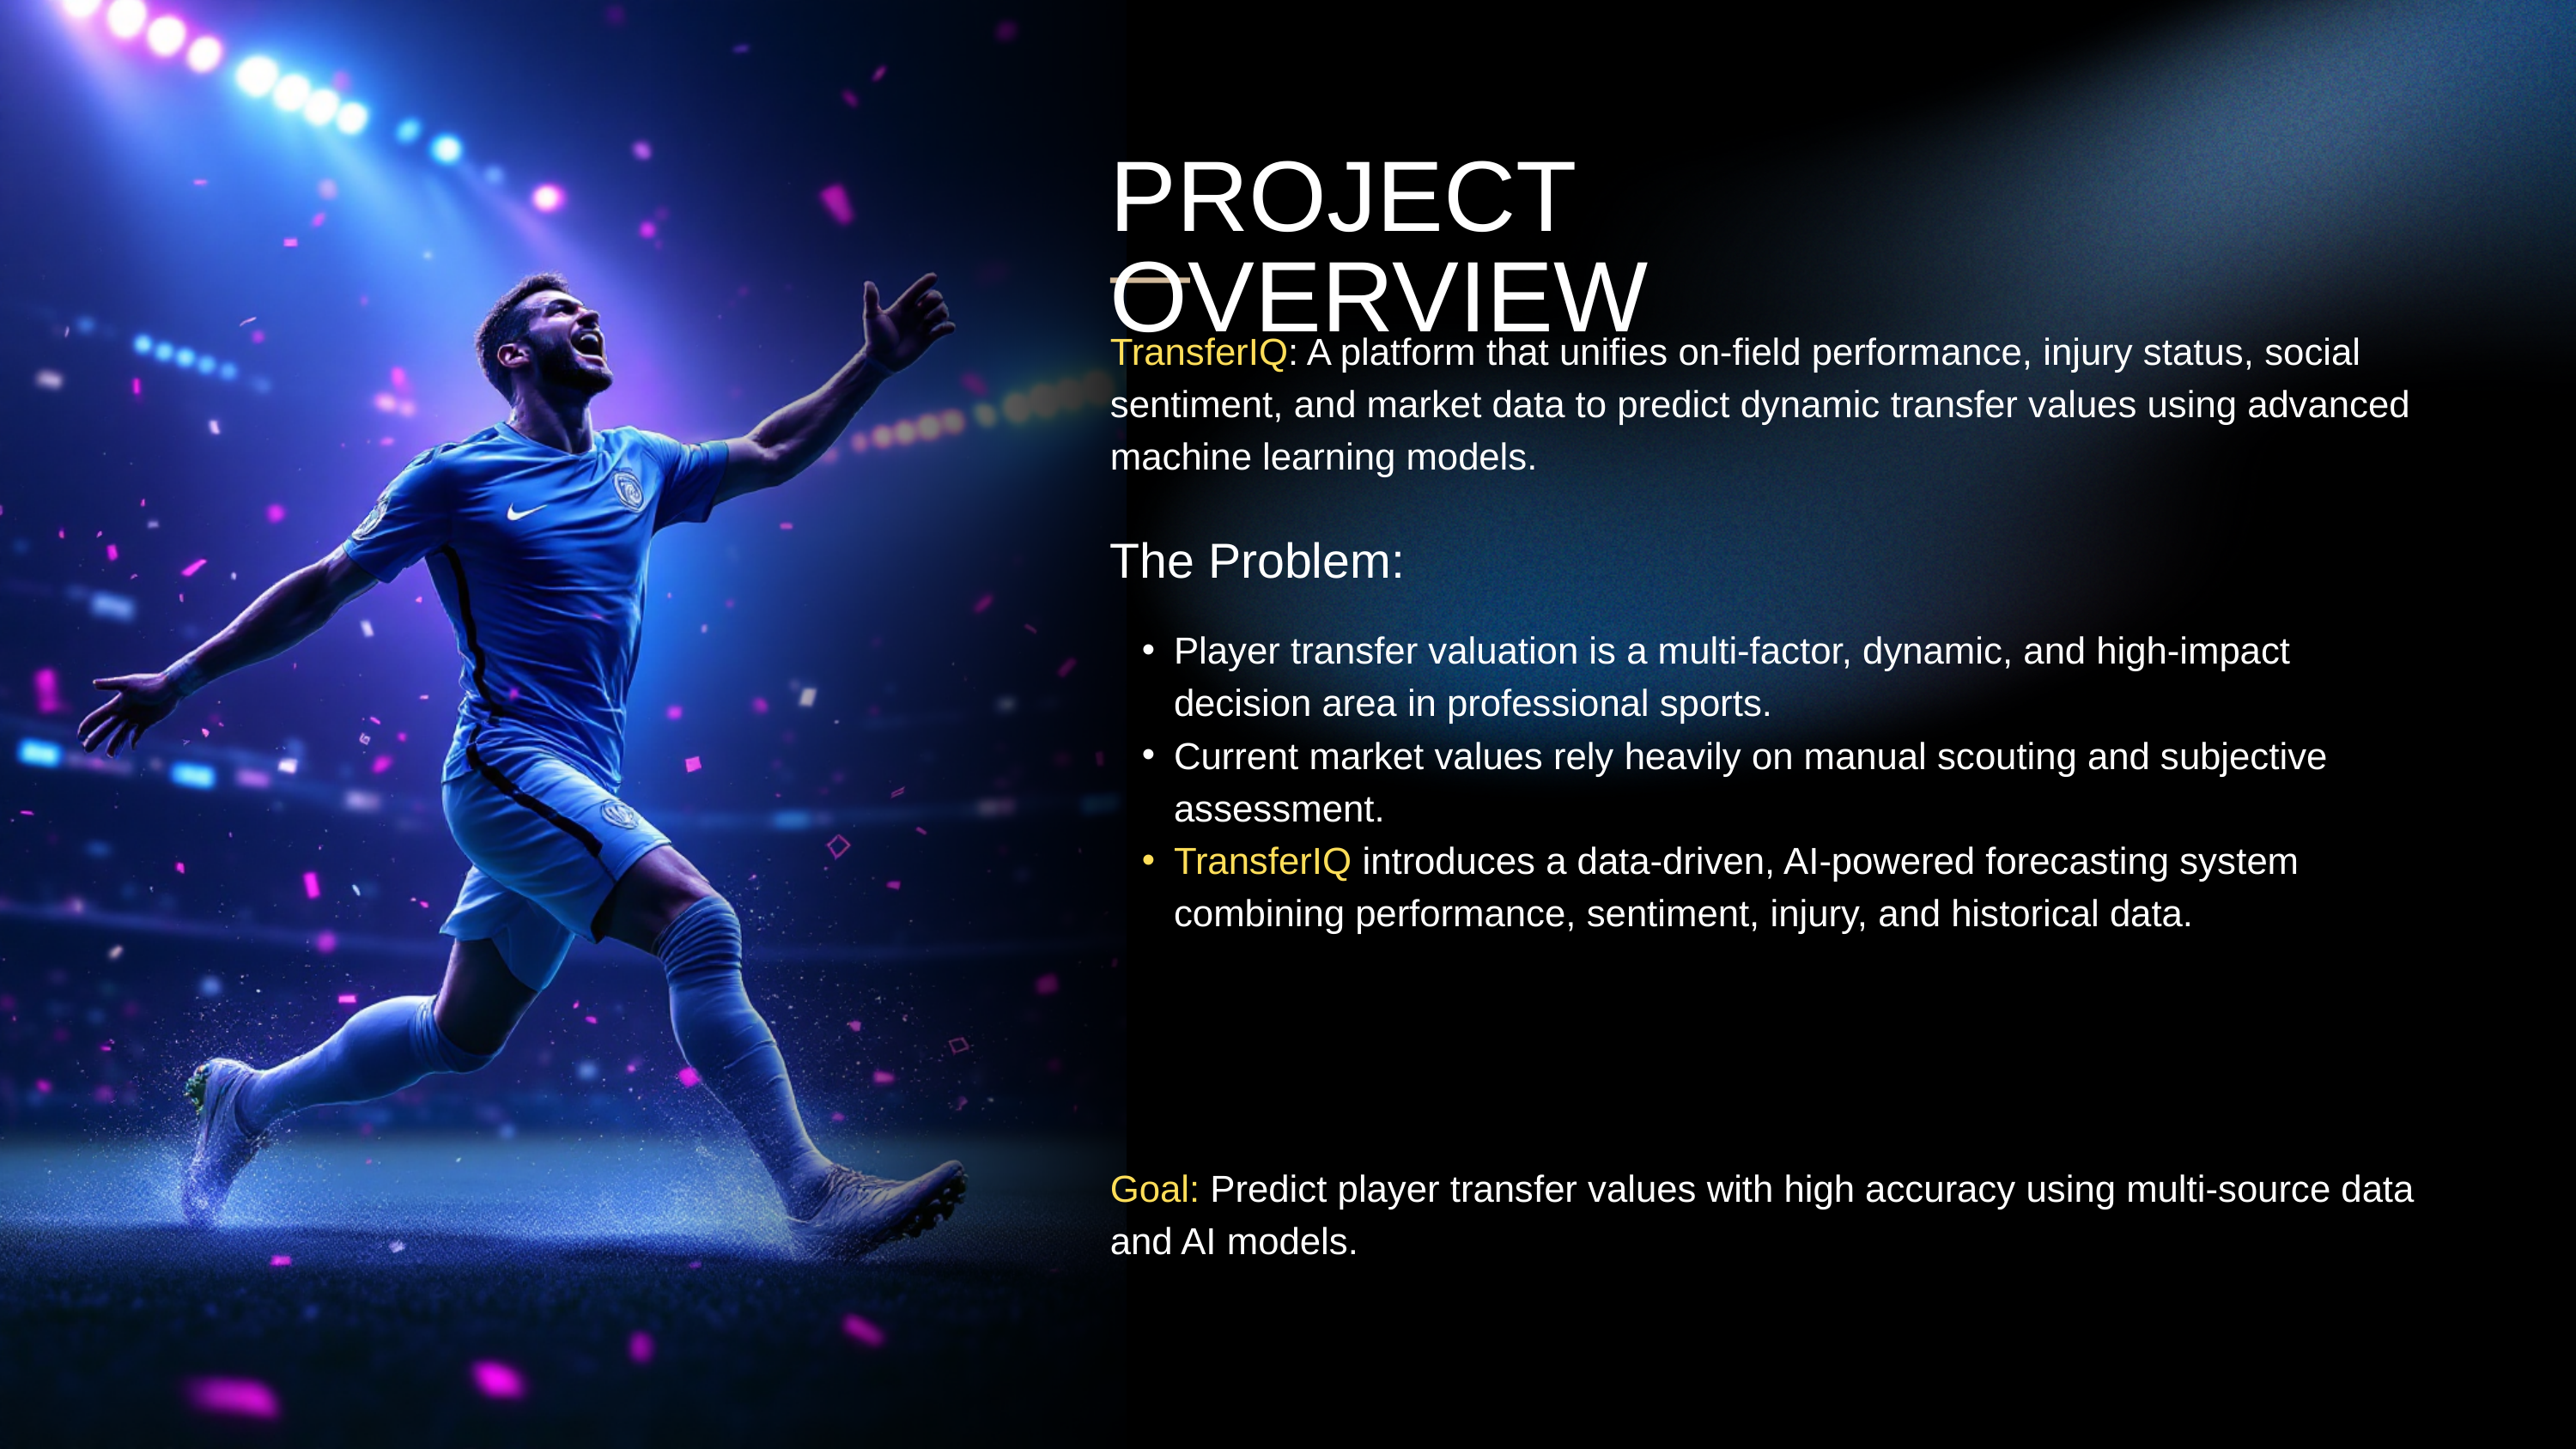

PROJECT OVERVIEW

TransferIQ: A platform that unifies on-field performance, injury status, social sentiment, and market data to predict dynamic transfer values using advanced machine learning models.
The Problem:
Player transfer valuation is a multi-factor, dynamic, and high-impact decision area in professional sports.
Current market values rely heavily on manual scouting and subjective assessment.
TransferIQ introduces a data-driven, AI-powered forecasting system combining performance, sentiment, injury, and historical data.
Goal: Predict player transfer values with high accuracy using multi-source data and AI models.